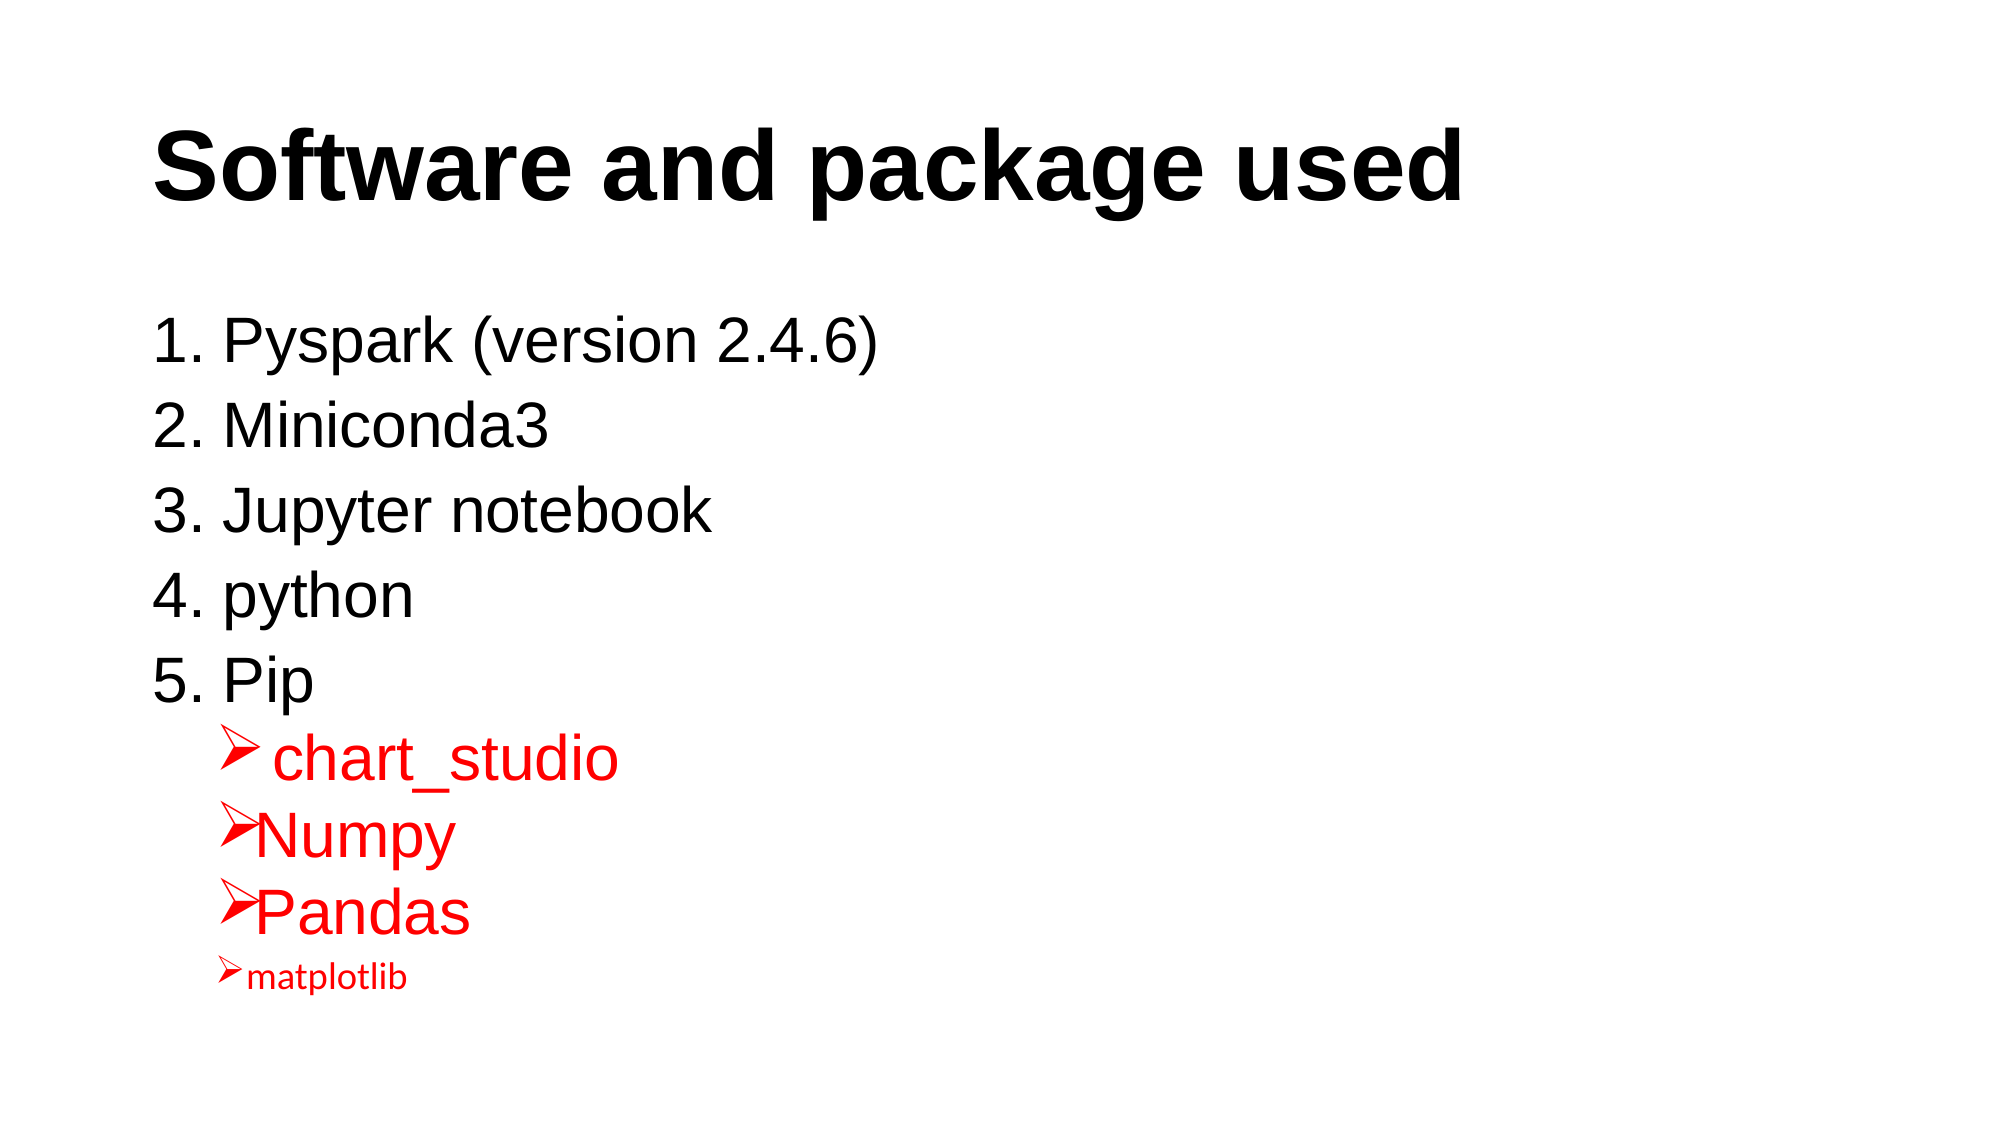

# Software and package used
Pyspark (version 2.4.6)
Miniconda3
Jupyter notebook
python
Pip
 chart_studio
Numpy
Pandas
matplotlib